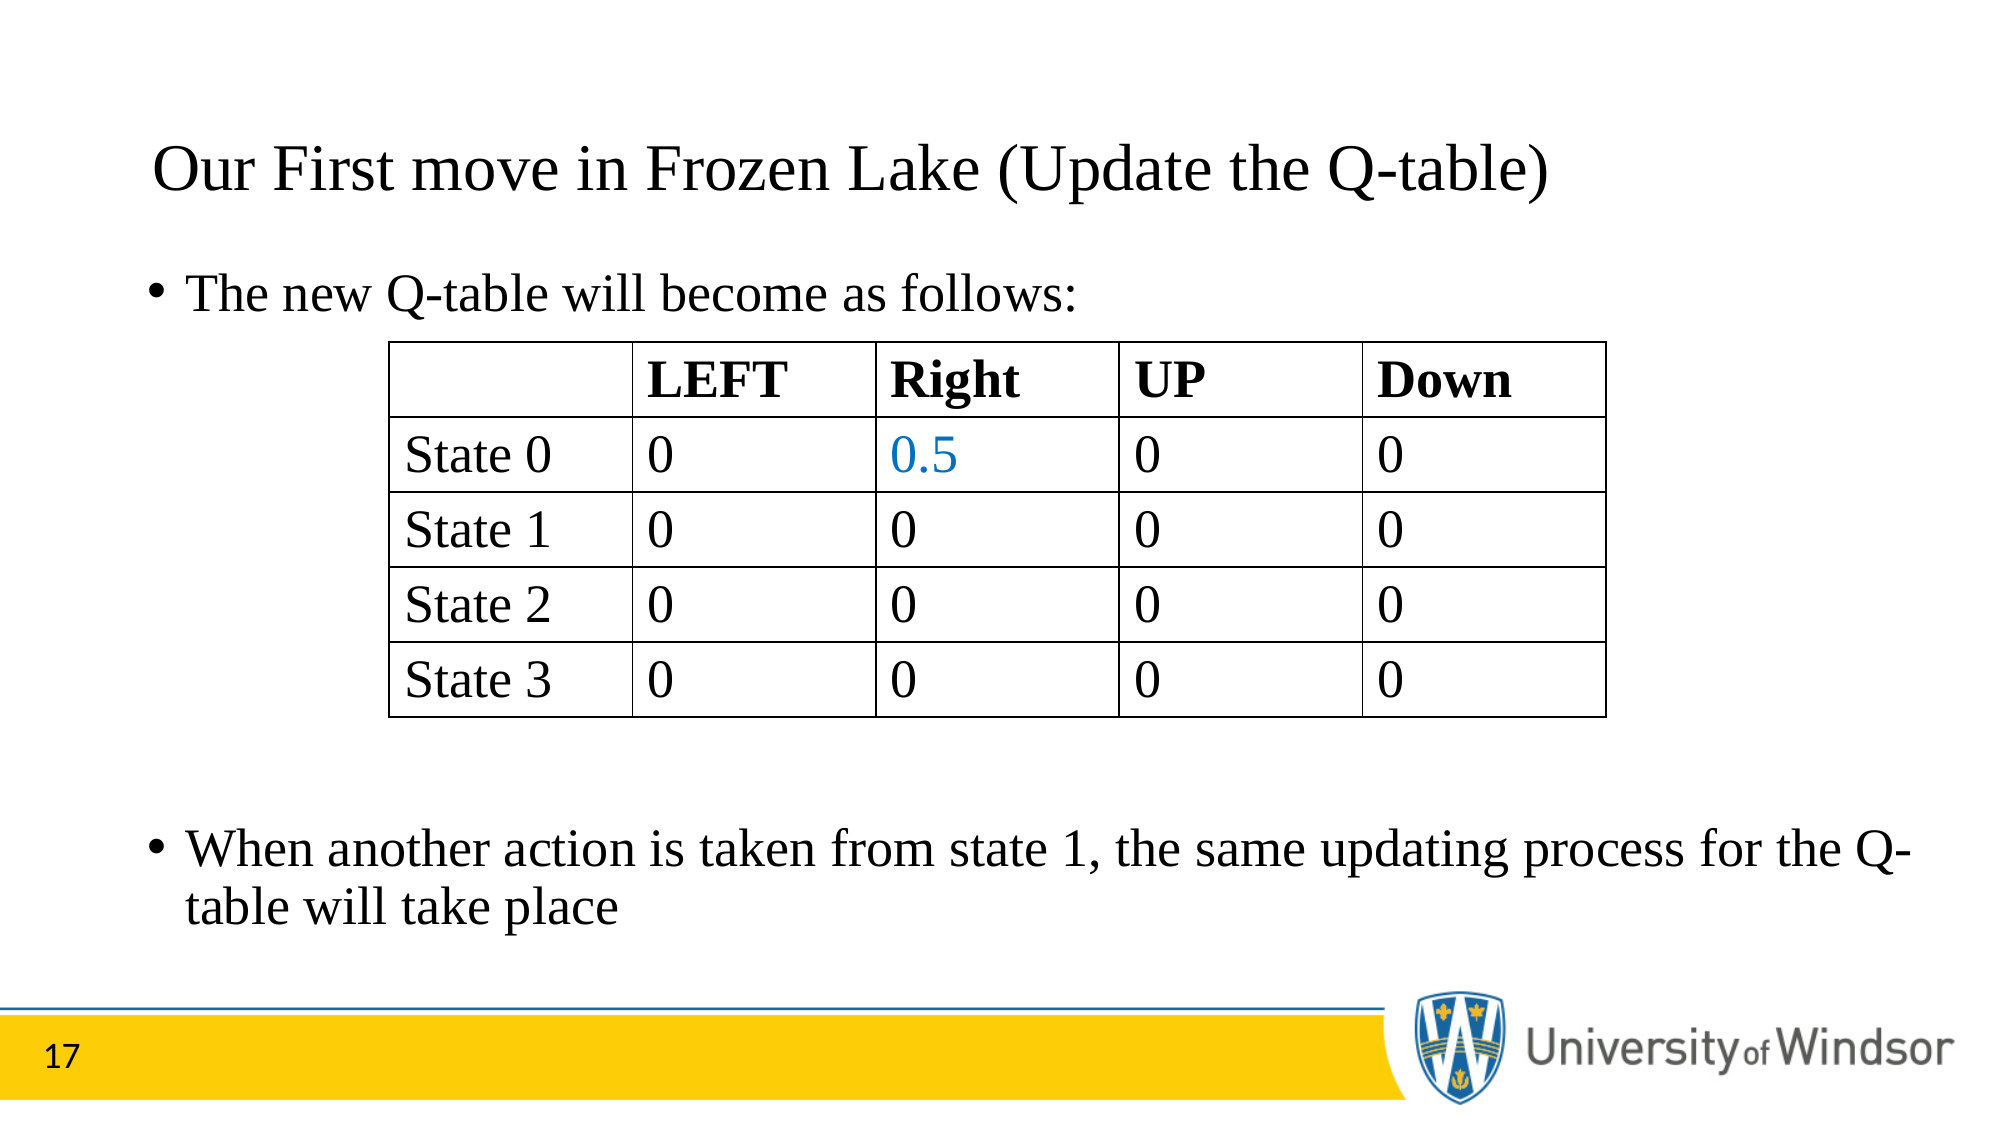

Our First move in Frozen Lake (Update the Q-table)
The new Q-table will become as follows:

When another action is taken from state 1, the same updating process for the Q-table will take place

|  | LEFT | Right | UP | Down |
| --- | --- | --- | --- | --- |
| State 0 | 0 | 0.5 | 0 | 0 |
| State 1 | 0 | 0 | 0 | 0 |
| State 2 | 0 | 0 | 0 | 0 |
| State 3 | 0 | 0 | 0 | 0 |
17